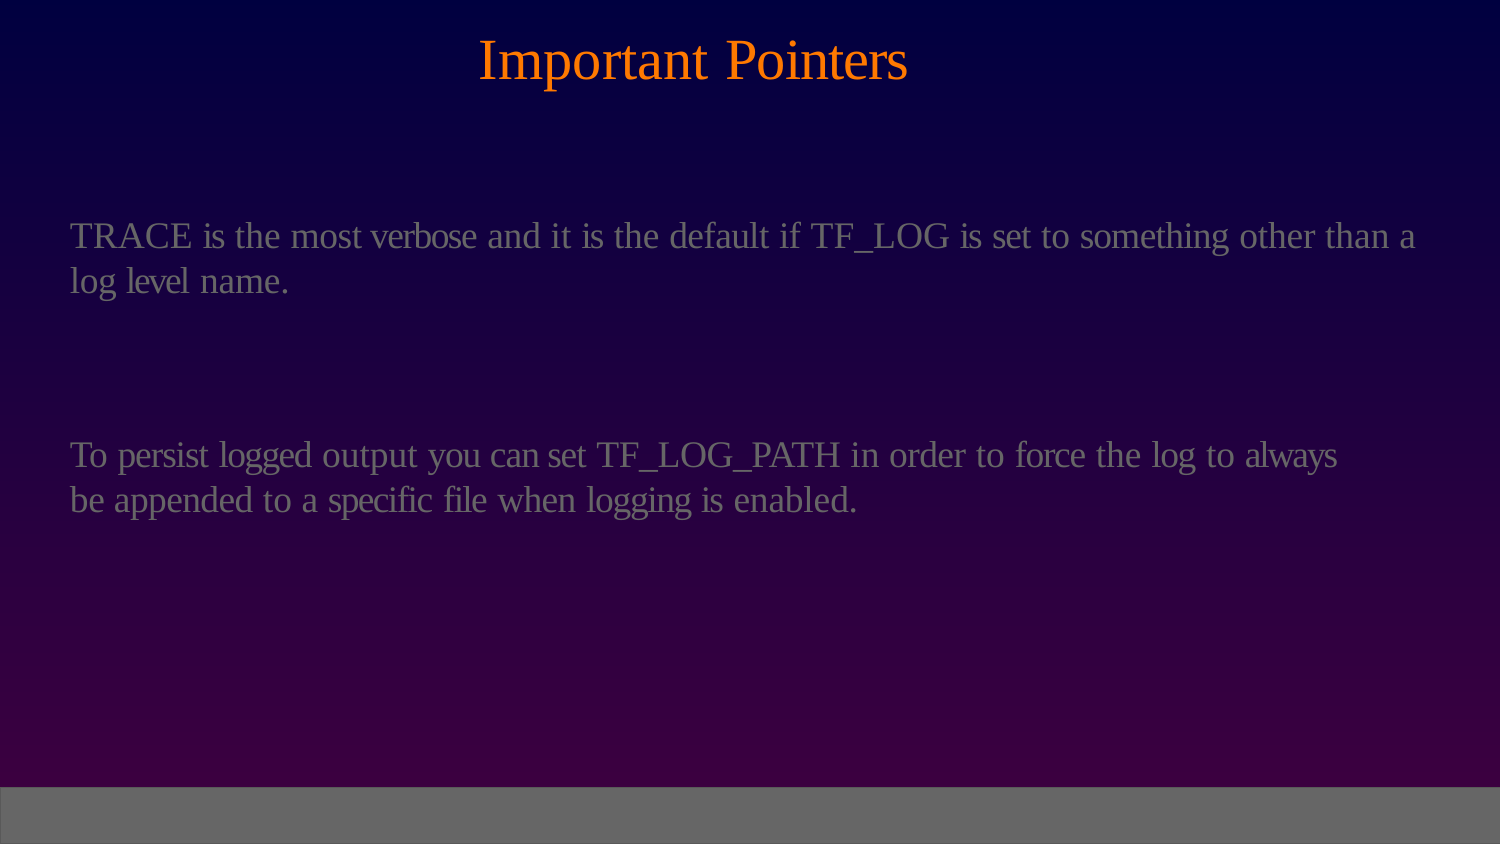

# Important Pointers
TRACE is the most verbose and it is the default if TF_LOG is set to something other than a log level name.
To persist logged output you can set TF_LOG_PATH in order to force the log to always be appended to a specific file when logging is enabled.